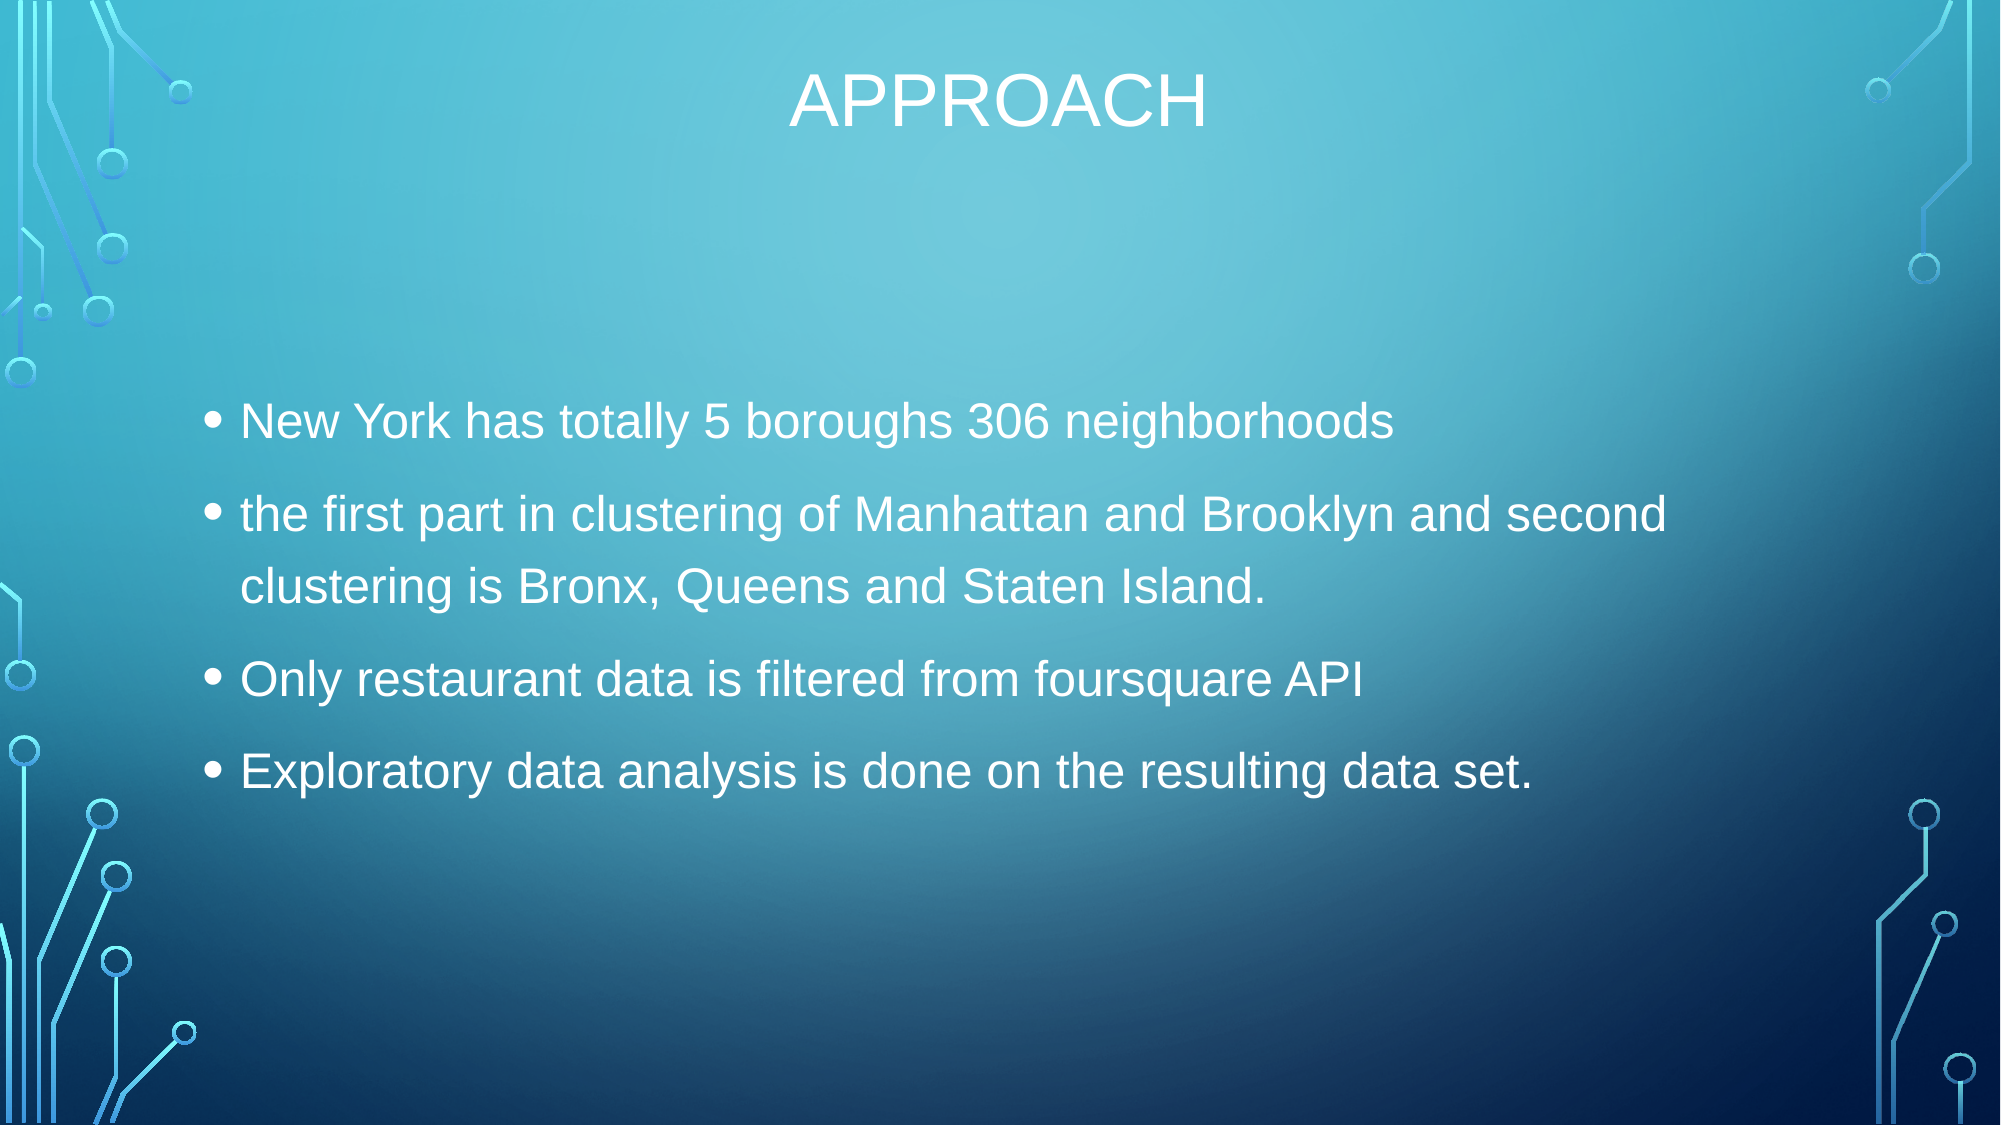

# Approach
New York has totally 5 boroughs 306 neighborhoods
the first part in clustering of Manhattan and Brooklyn and second clustering is Bronx, Queens and Staten Island.
Only restaurant data is filtered from foursquare API
Exploratory data analysis is done on the resulting data set.